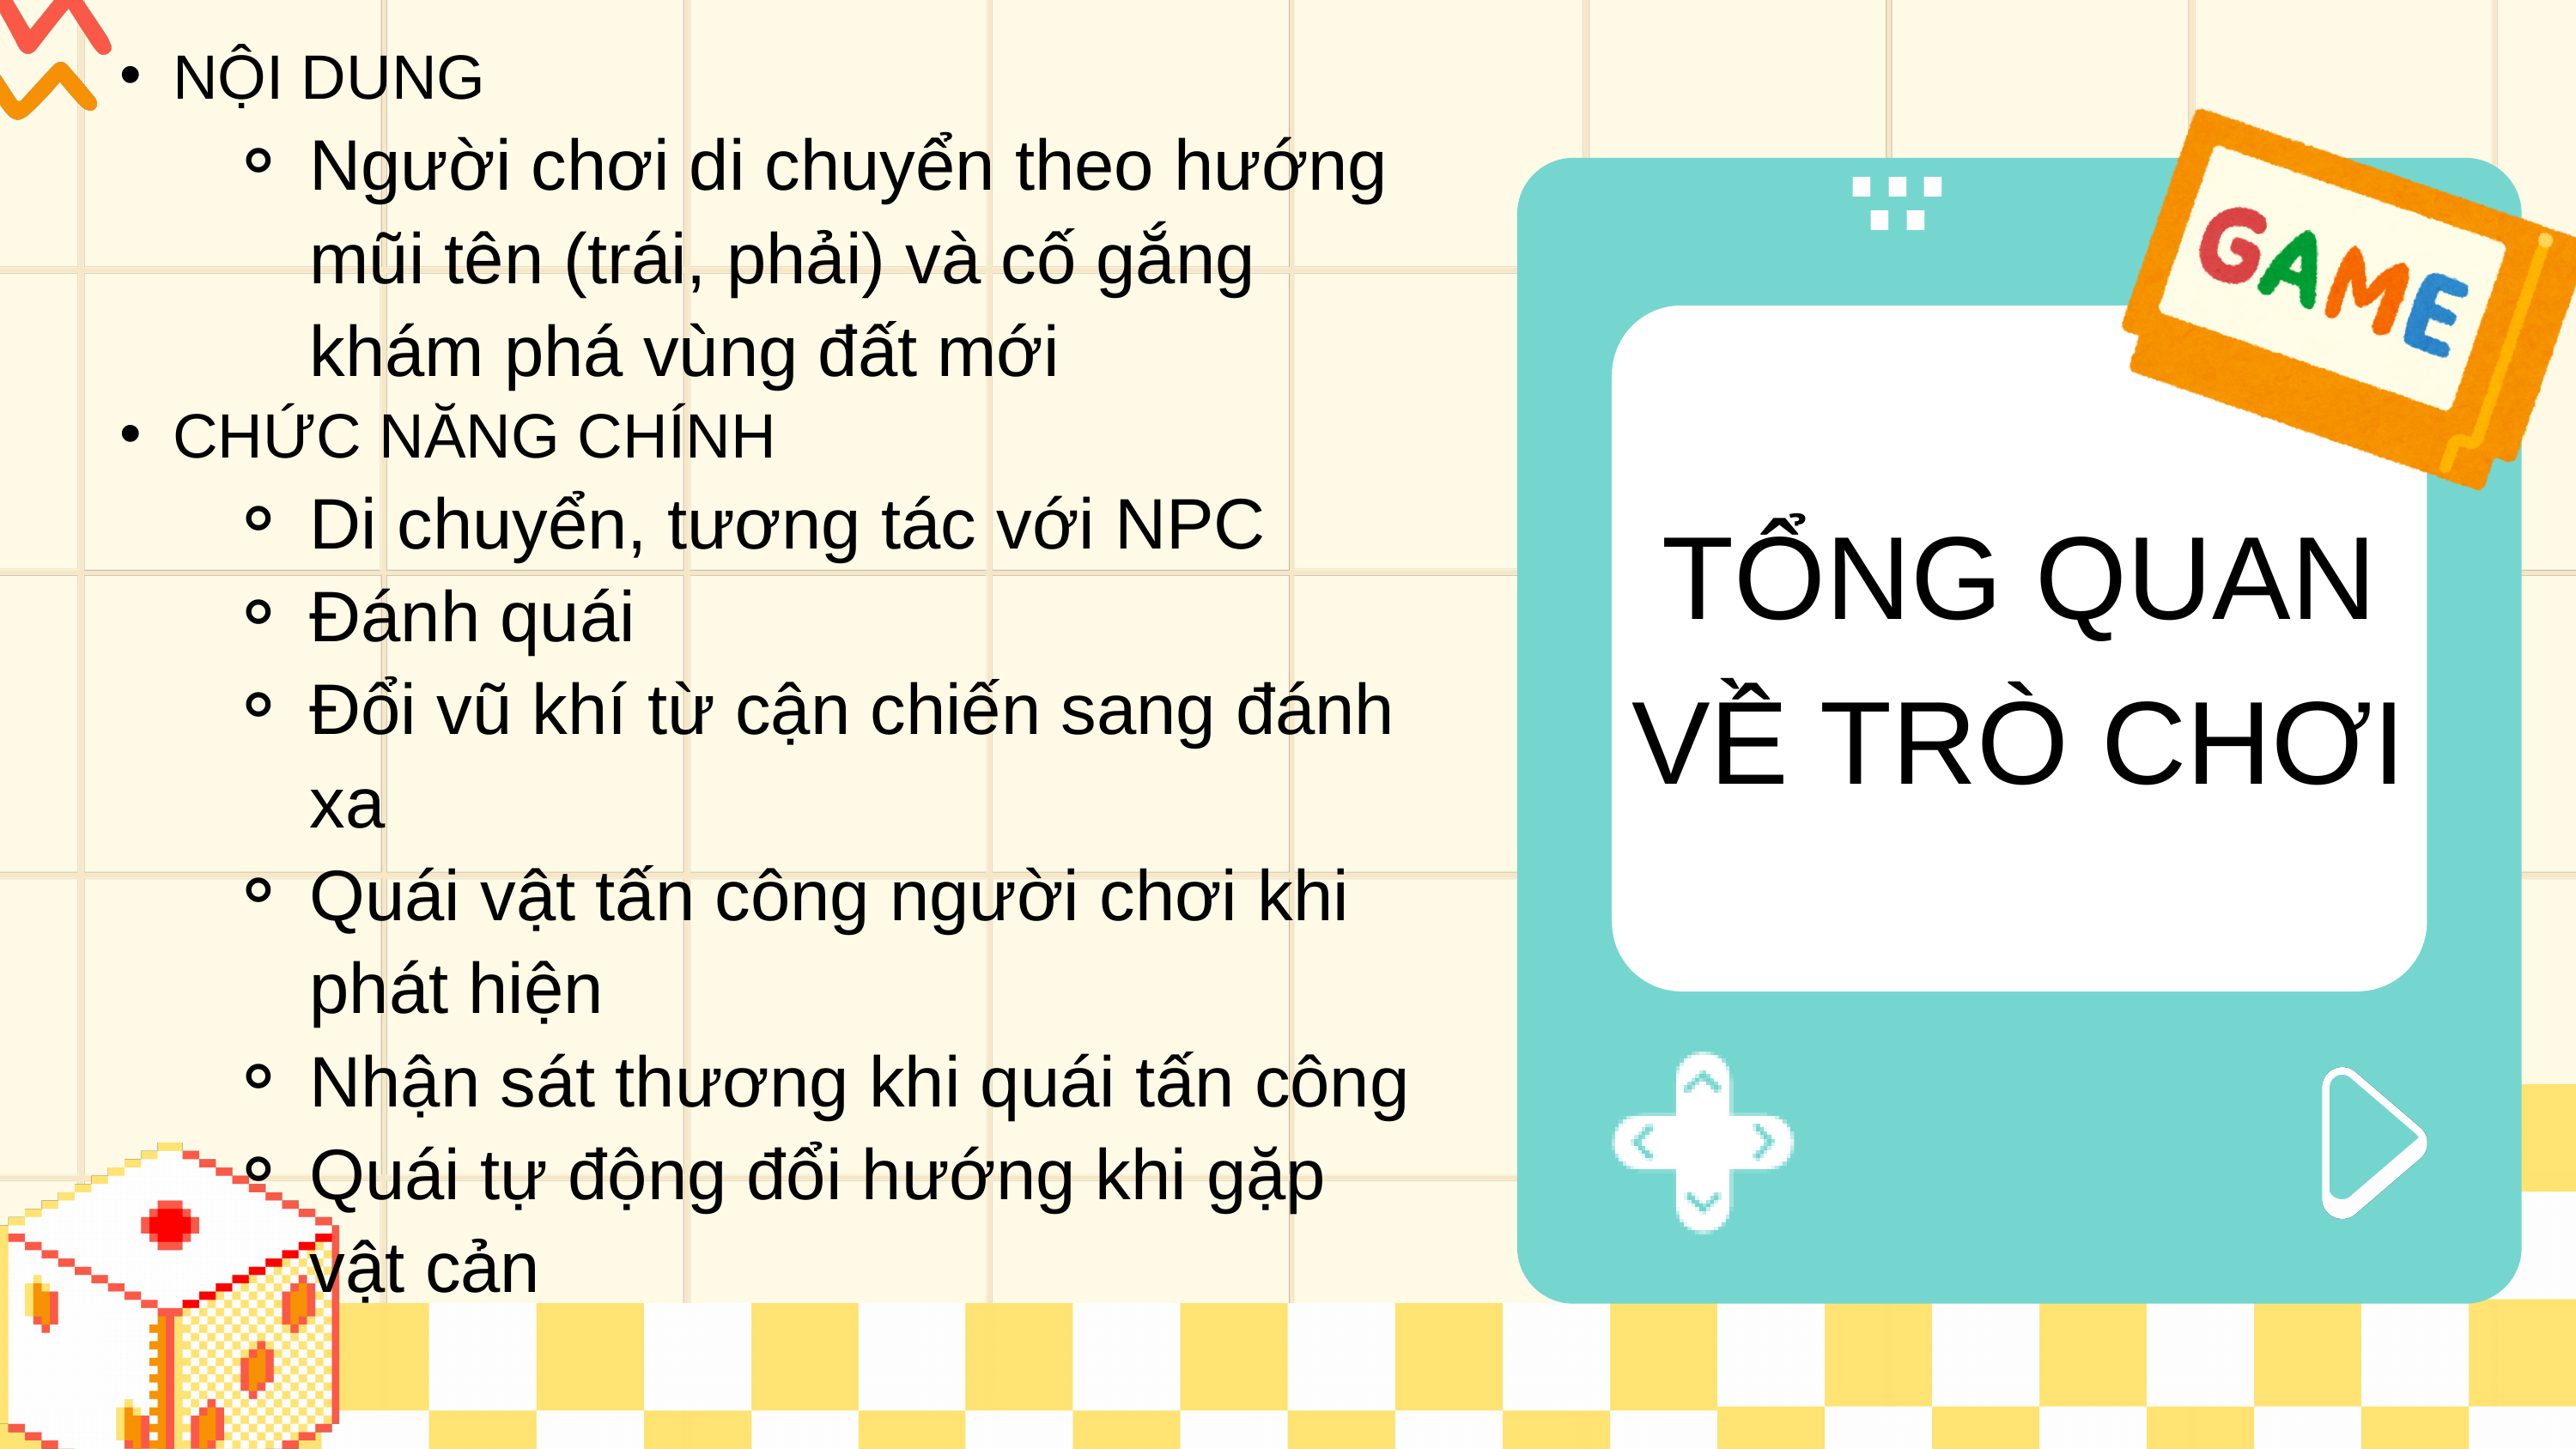

NỘI DUNG
Người chơi di chuyển theo hướng mũi tên (trái, phải) và cố gắng khám phá vùng đất mới

...

..

CHỨC NĂNG CHÍNH
Di chuyển, tương tác với NPC
Đánh quái
Đổi vũ khí từ cận chiến sang đánh xa
Quái vật tấn công người chơi khi phát hiện
Nhận sát thương khi quái tấn công
Quái tự động đổi hướng khi gặp vật cản
TỔNG QUAN VỀ TRÒ CHƠI